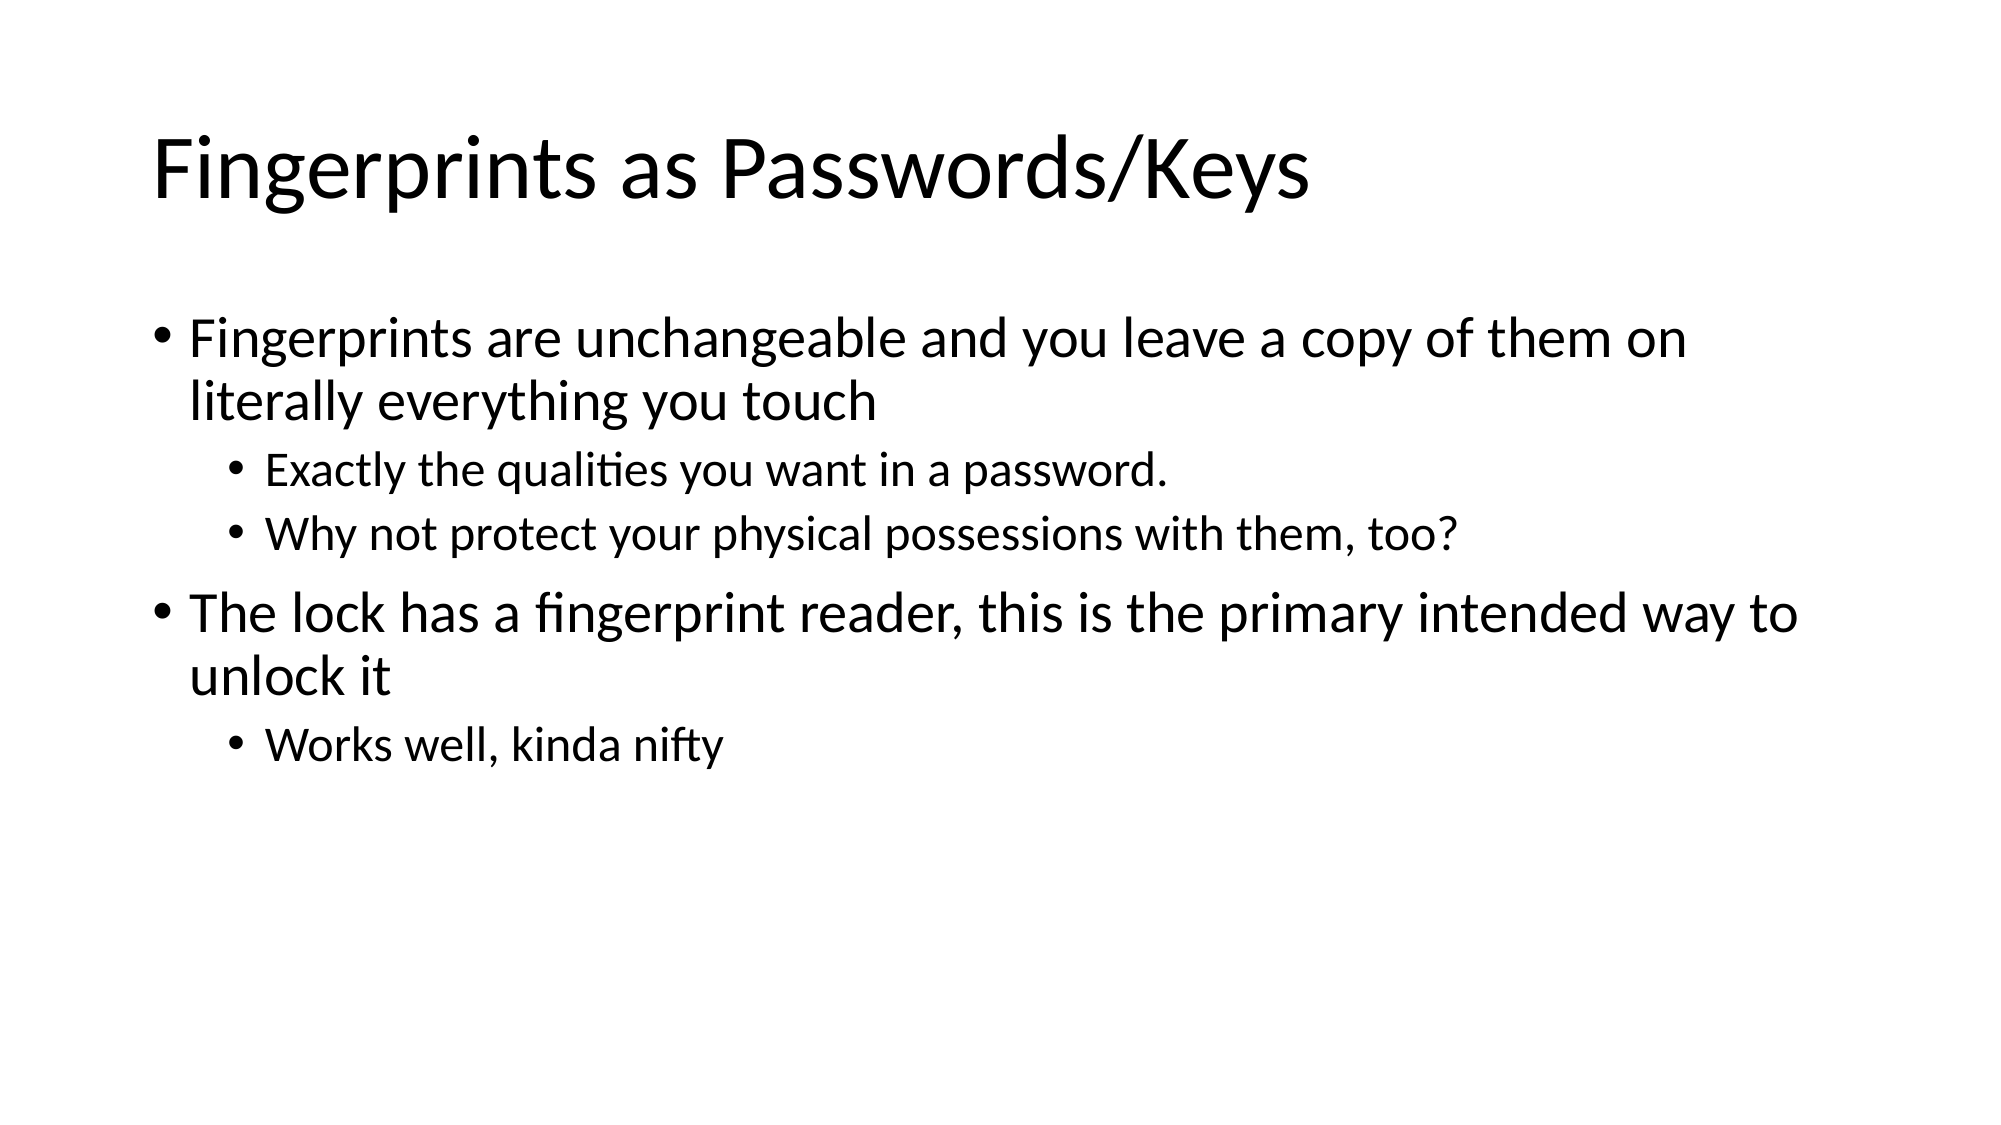

# Fingerprints as Passwords/Keys
Fingerprints are unchangeable and you leave a copy of them on literally everything you touch
Exactly the qualities you want in a password.
Why not protect your physical possessions with them, too?
The lock has a fingerprint reader, this is the primary intended way to unlock it
Works well, kinda nifty